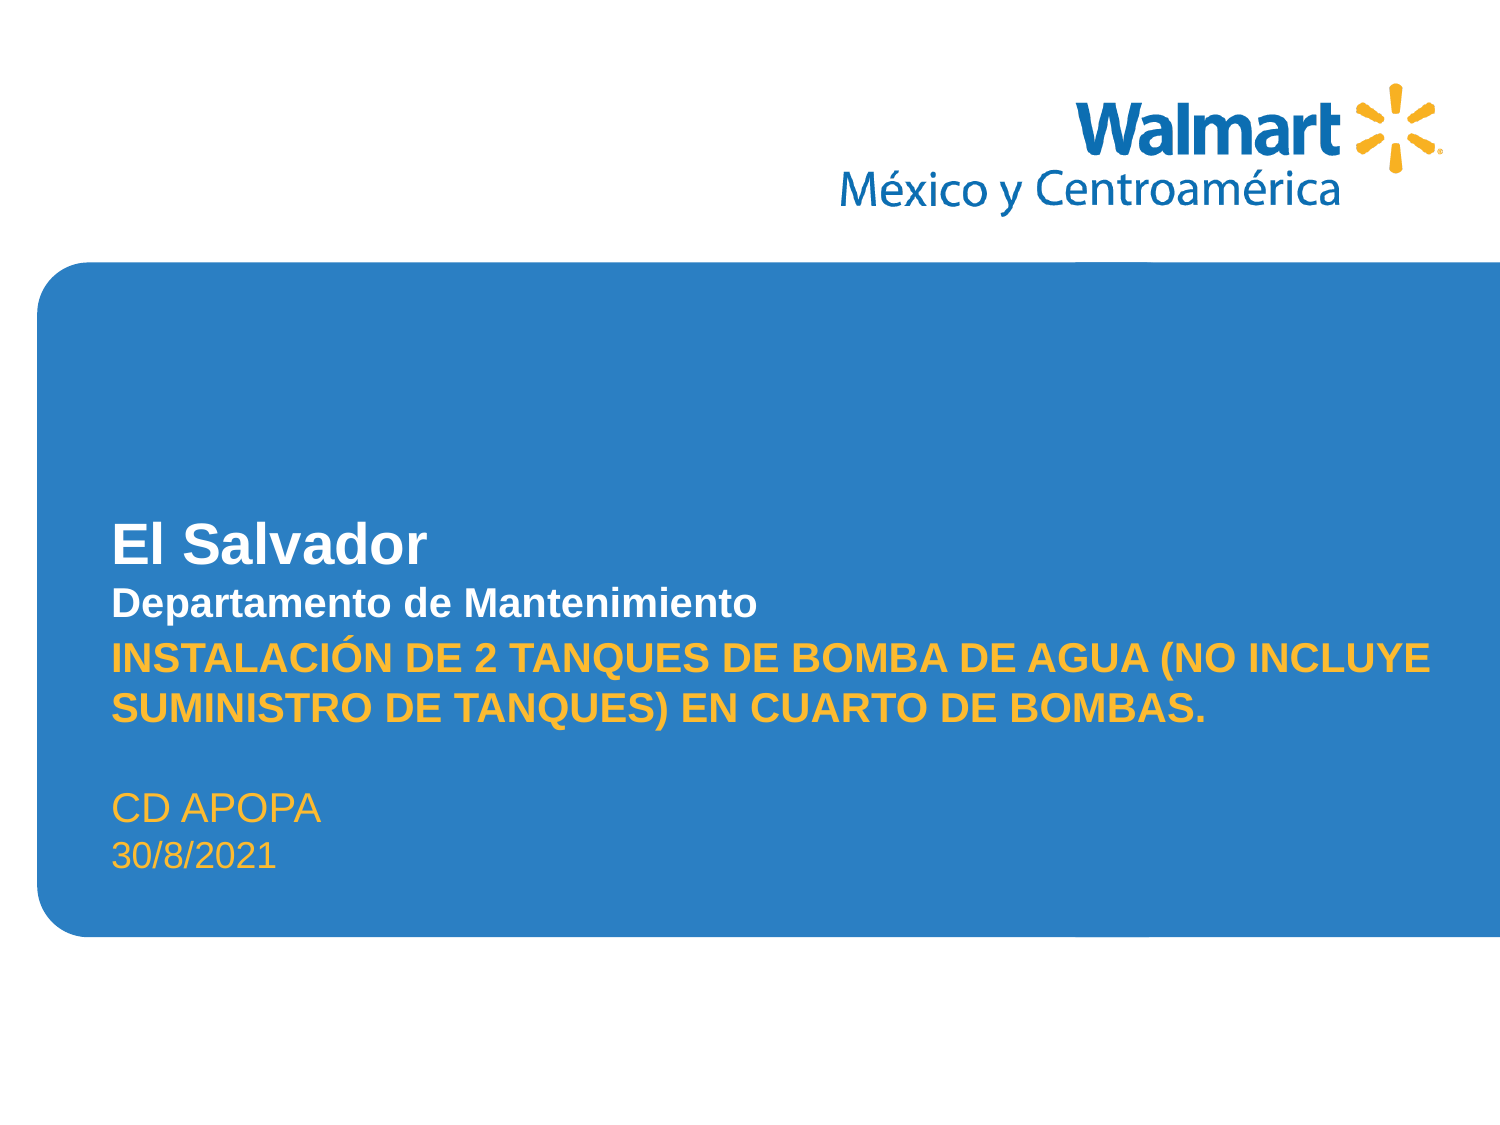

INSTALACIÓN DE 2 TANQUES DE BOMBA DE AGUA (NO INCLUYE SUMINISTRO DE TANQUES) EN CUARTO DE BOMBAS.

CD APOPA
30/8/2021

# El Salvador Departamento de Mantenimiento